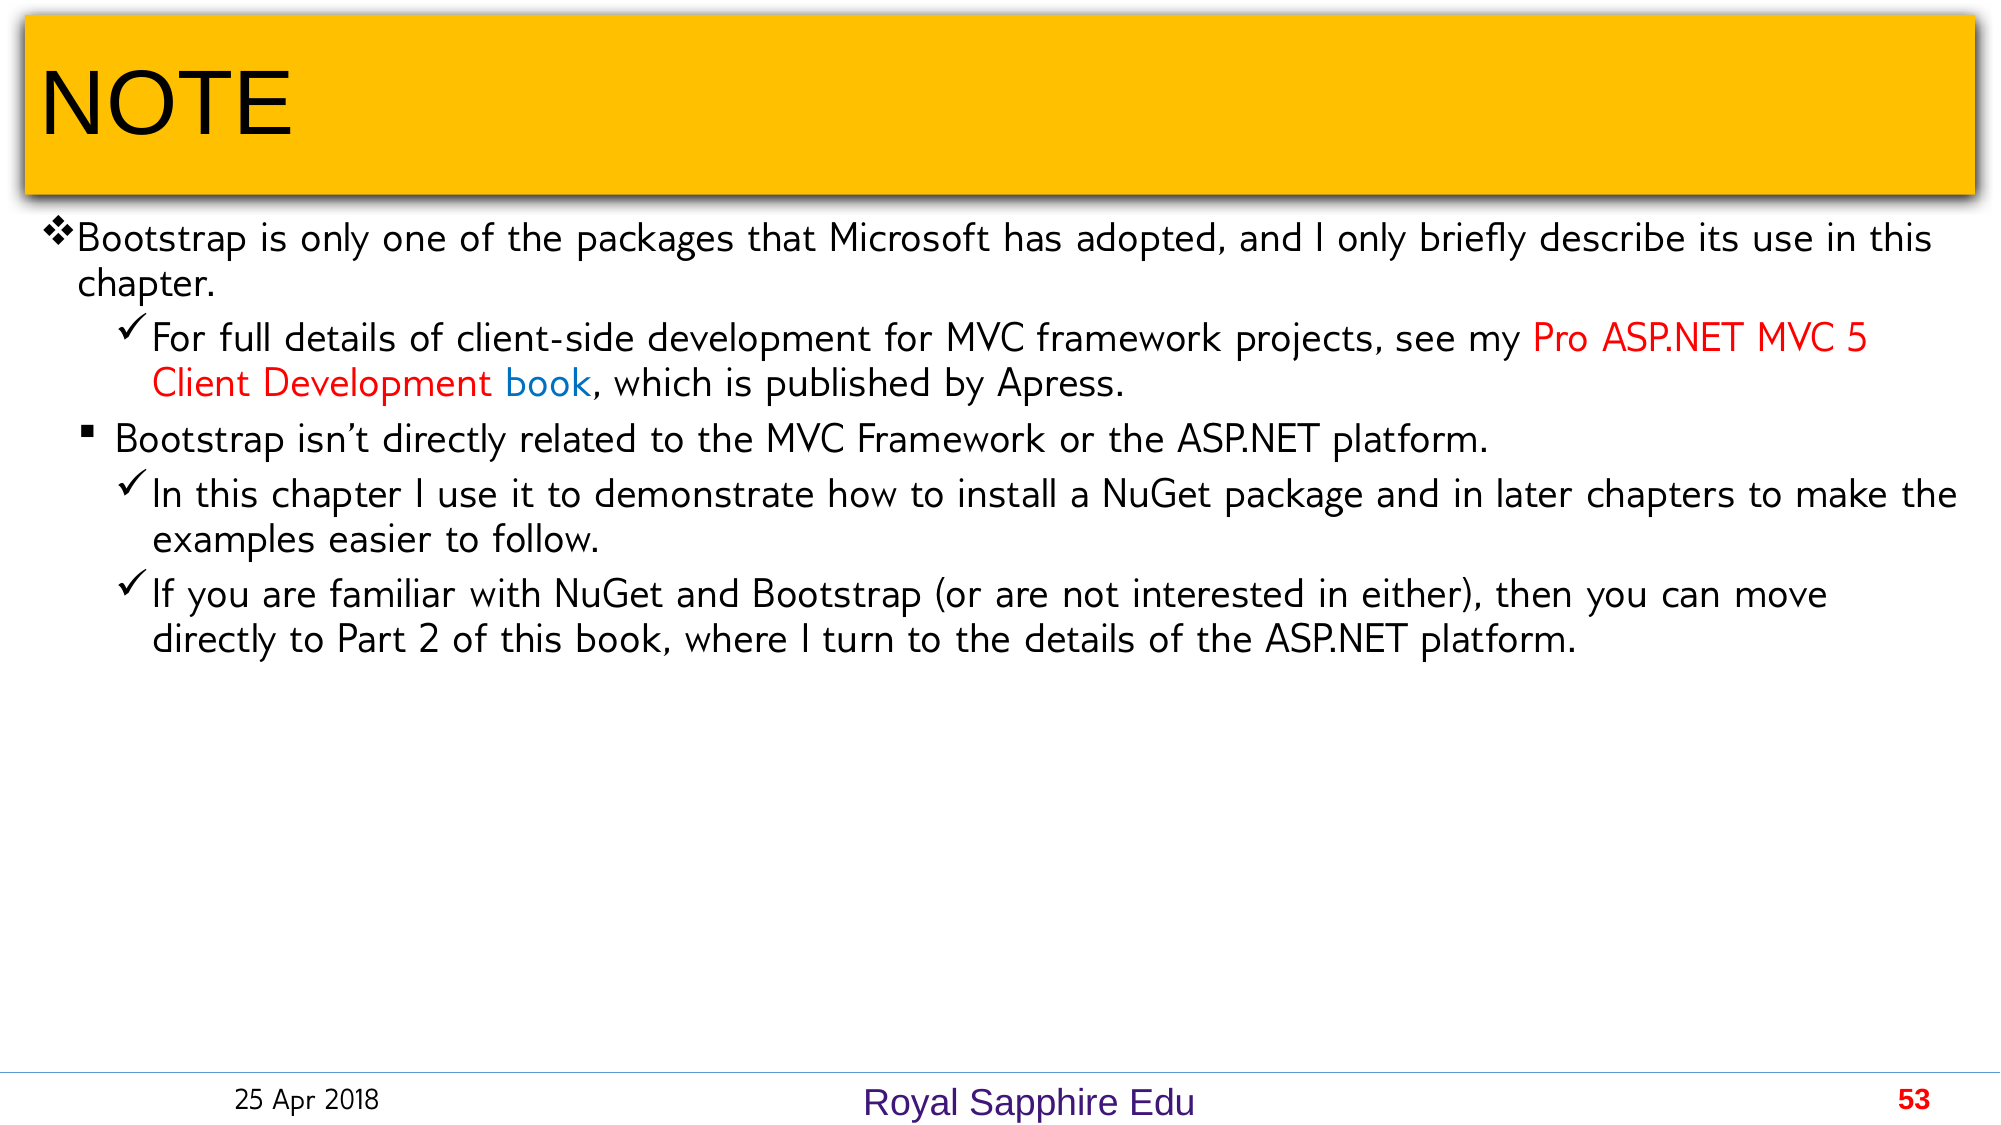

# NOTE
Bootstrap is only one of the packages that Microsoft has adopted, and I only briefly describe its use in this chapter.
For full details of client-side development for MVC framework projects, see my Pro ASP.NET MVC 5 Client Development book, which is published by Apress.
Bootstrap isn’t directly related to the MVC Framework or the ASP.NET platform.
In this chapter I use it to demonstrate how to install a NuGet package and in later chapters to make the examples easier to follow.
If you are familiar with NuGet and Bootstrap (or are not interested in either), then you can move directly to Part 2 of this book, where I turn to the details of the ASP.NET platform.
25 Apr 2018
53